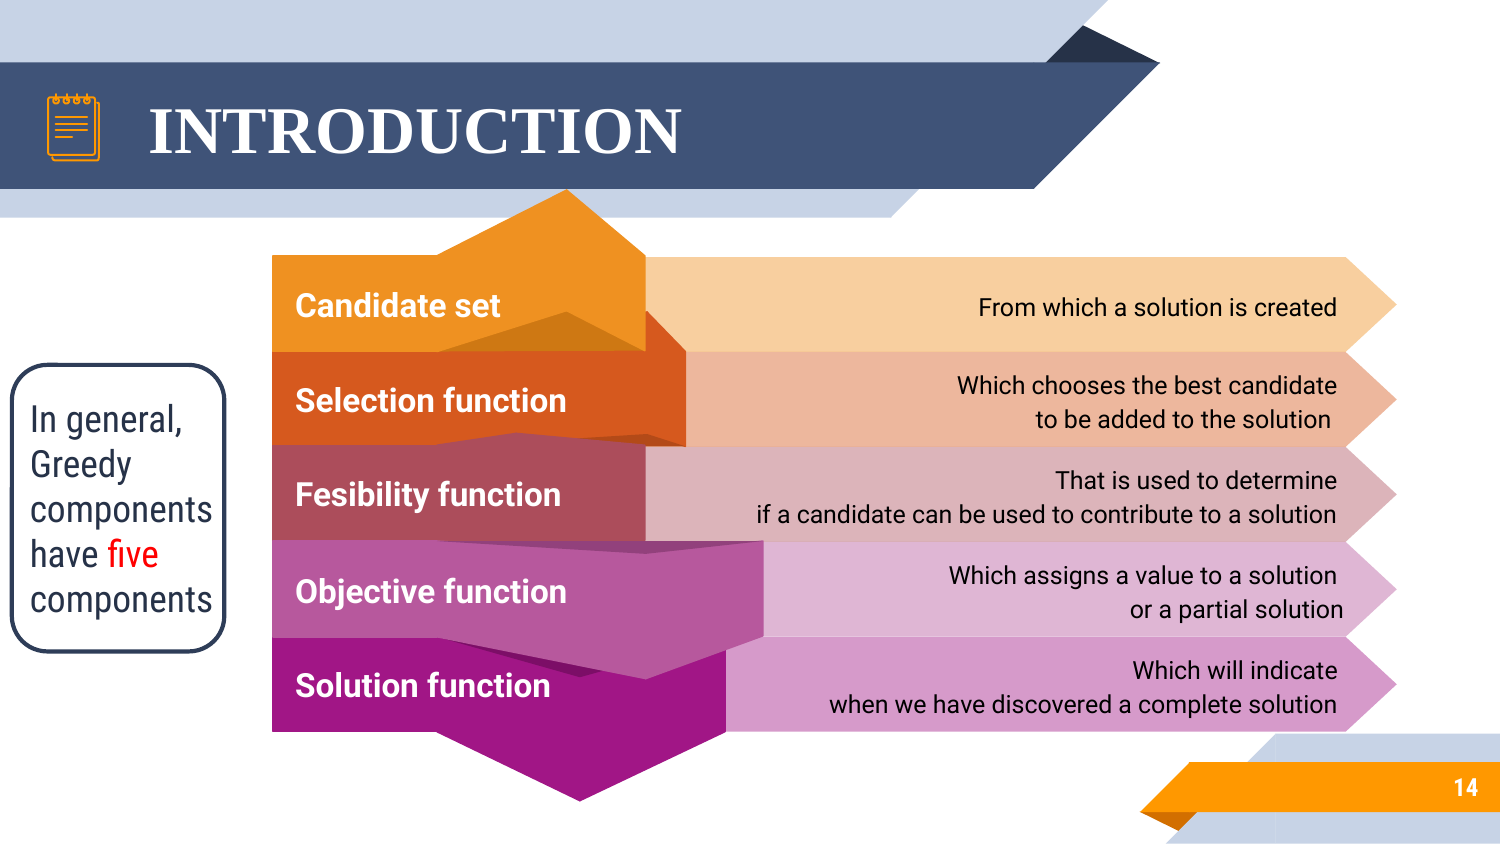

# INTRODUCTION

From which a solution is created
Candidate set
Which chooses the best candidate
to be added to the solution
Selection function
That is used to determine
if a candidate can be used to contribute to a solution
Fesibility function
Which assigns a value to a solution
or a partial solution
Objective function
Which will indicate
when we have discovered a complete solution
Solution function

In general, Greedy components have five components

14